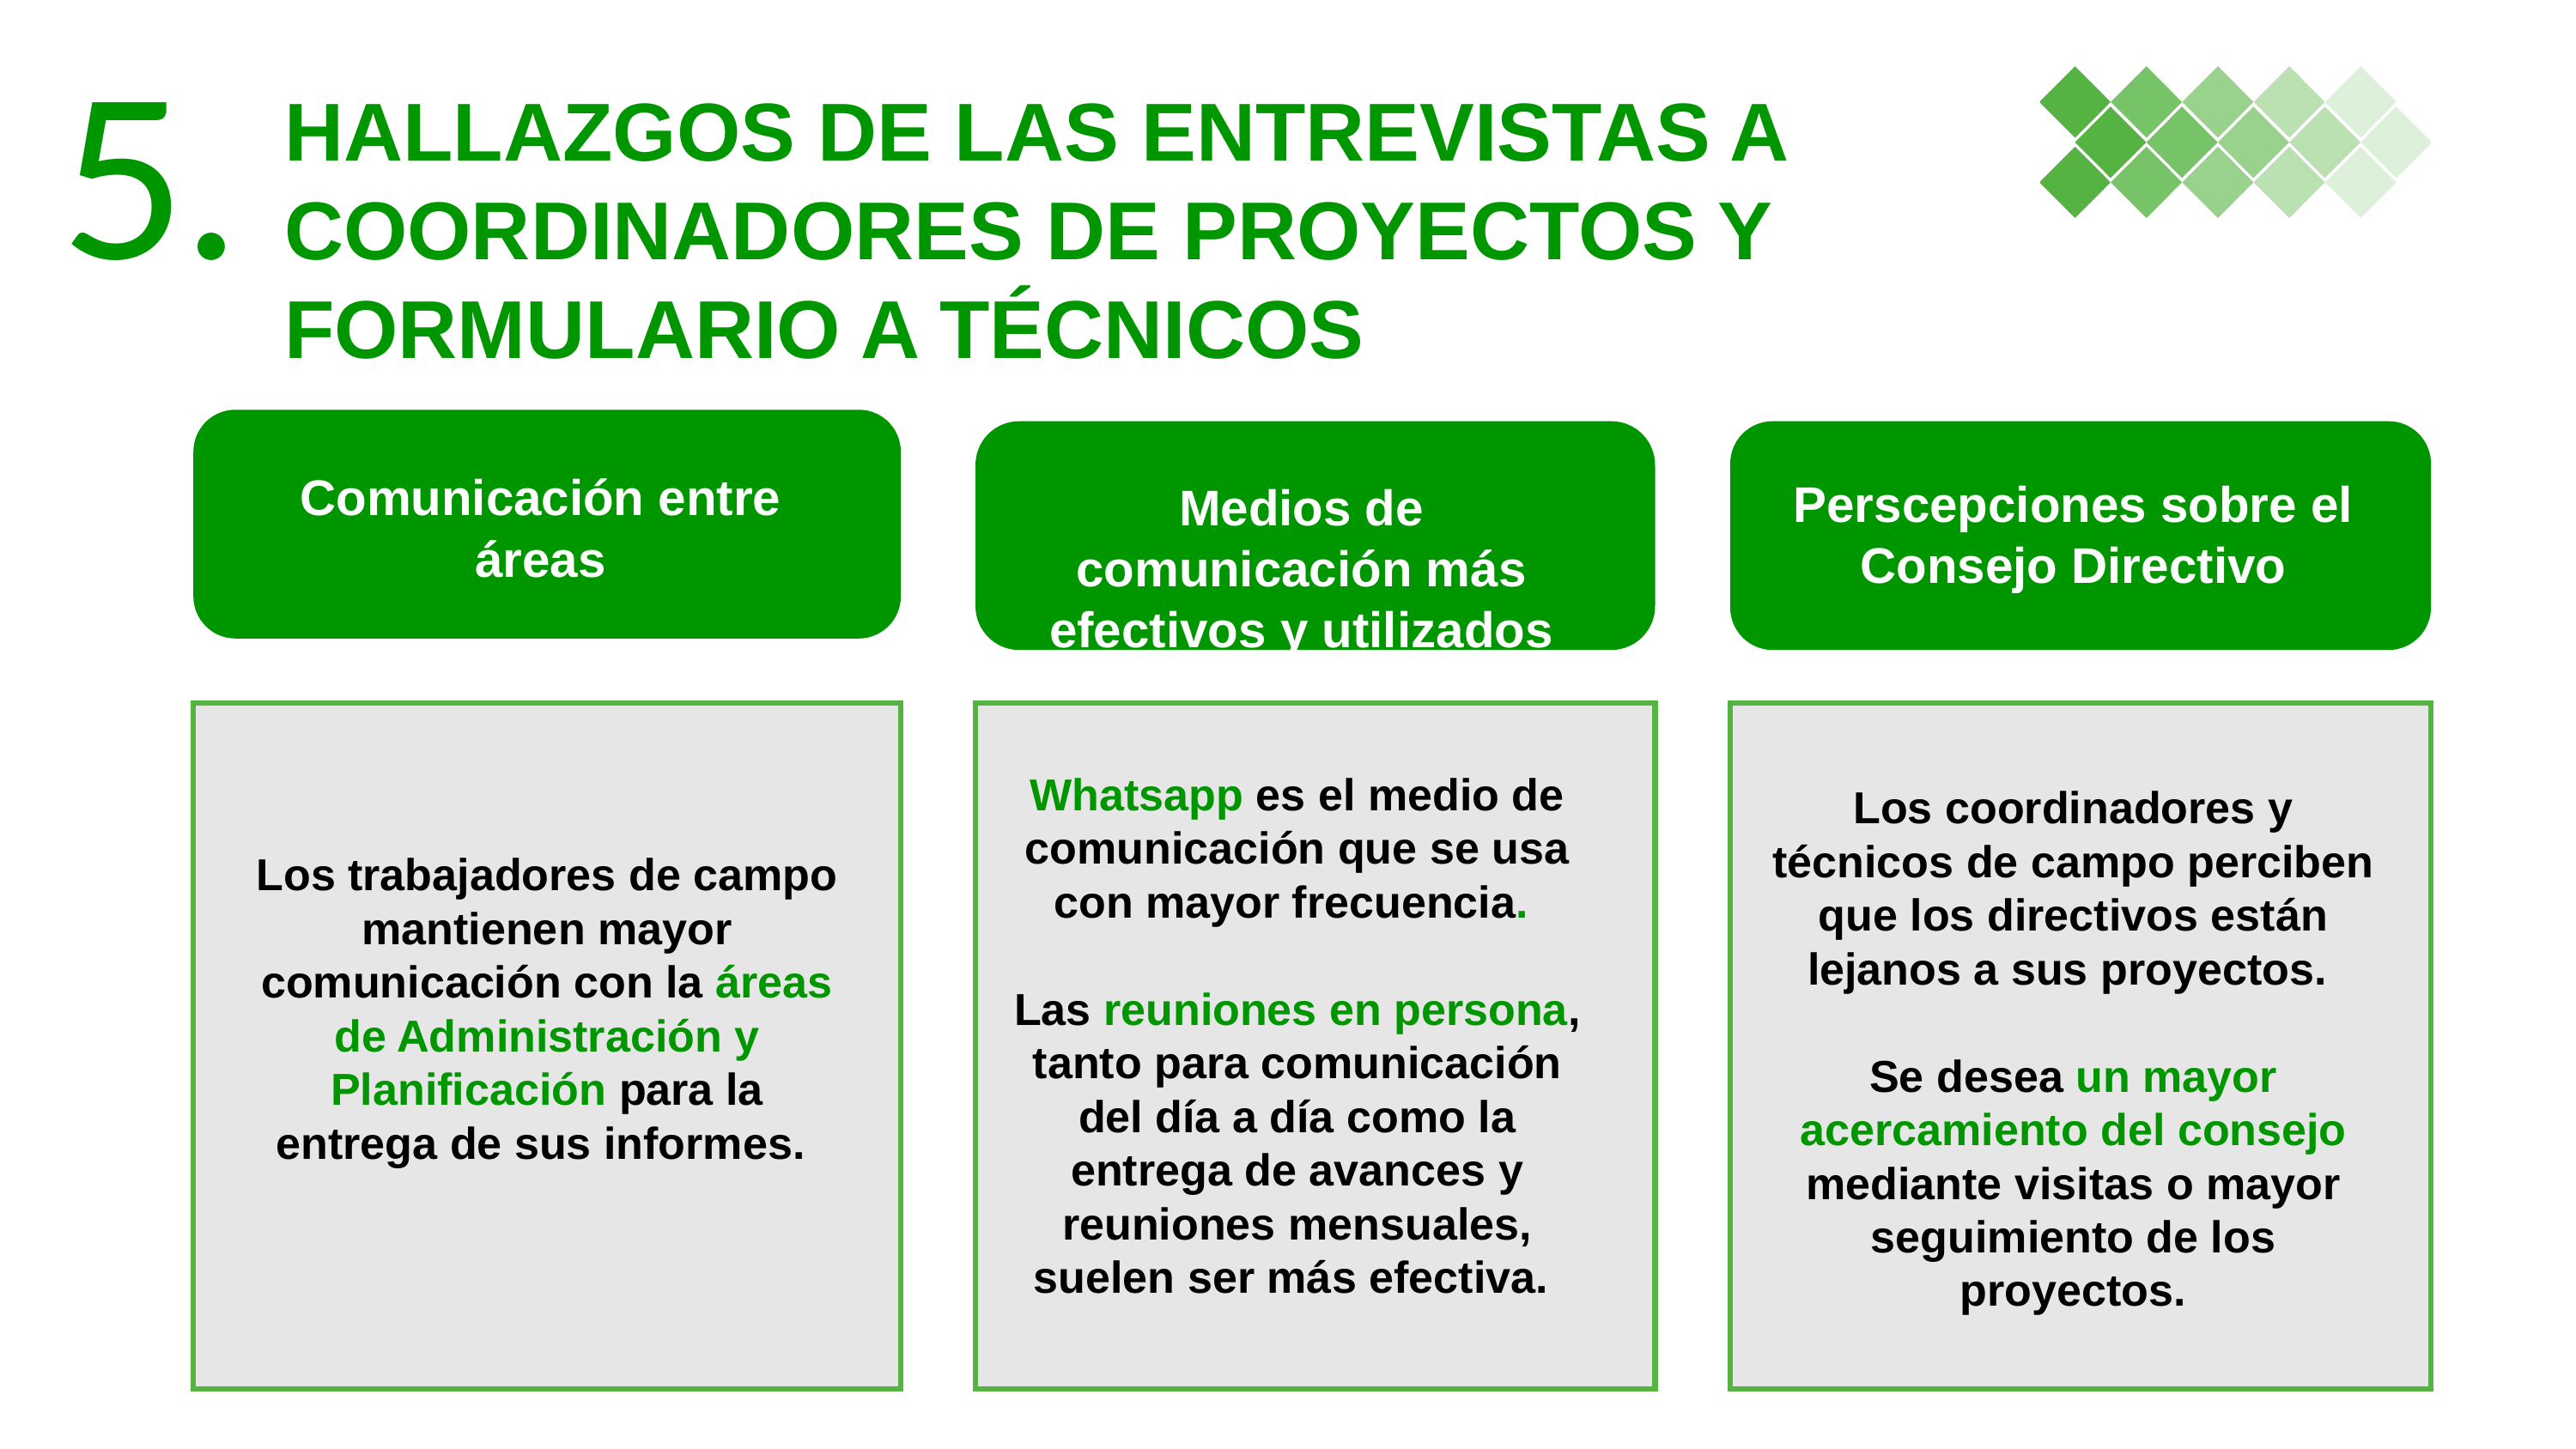

5.

HALLAZGOS DE LAS ENTREVISTAS A COORDINADORES DE PROYECTOS Y
FORMULARIO A TÉCNICOS

Comunicación entre áreas
Perscepciones sobre el Consejo Directivo
Medios de comunicación más efectivos y utilizados

Whatsapp es el medio de comunicación que se usa con mayor frecuencia.

Las reuniones en persona, tanto para comunicación del día a día como la entrega de avances y reuniones mensuales, suelen ser más efectiva.
Los coordinadores y técnicos de campo perciben que los directivos están lejanos a sus proyectos.

Se desea un mayor acercamiento del consejo mediante visitas o mayor seguimiento de los proyectos.
Los trabajadores de campo mantienen mayor comunicación con la áreas de Administración y Planificación para la entrega de sus informes.